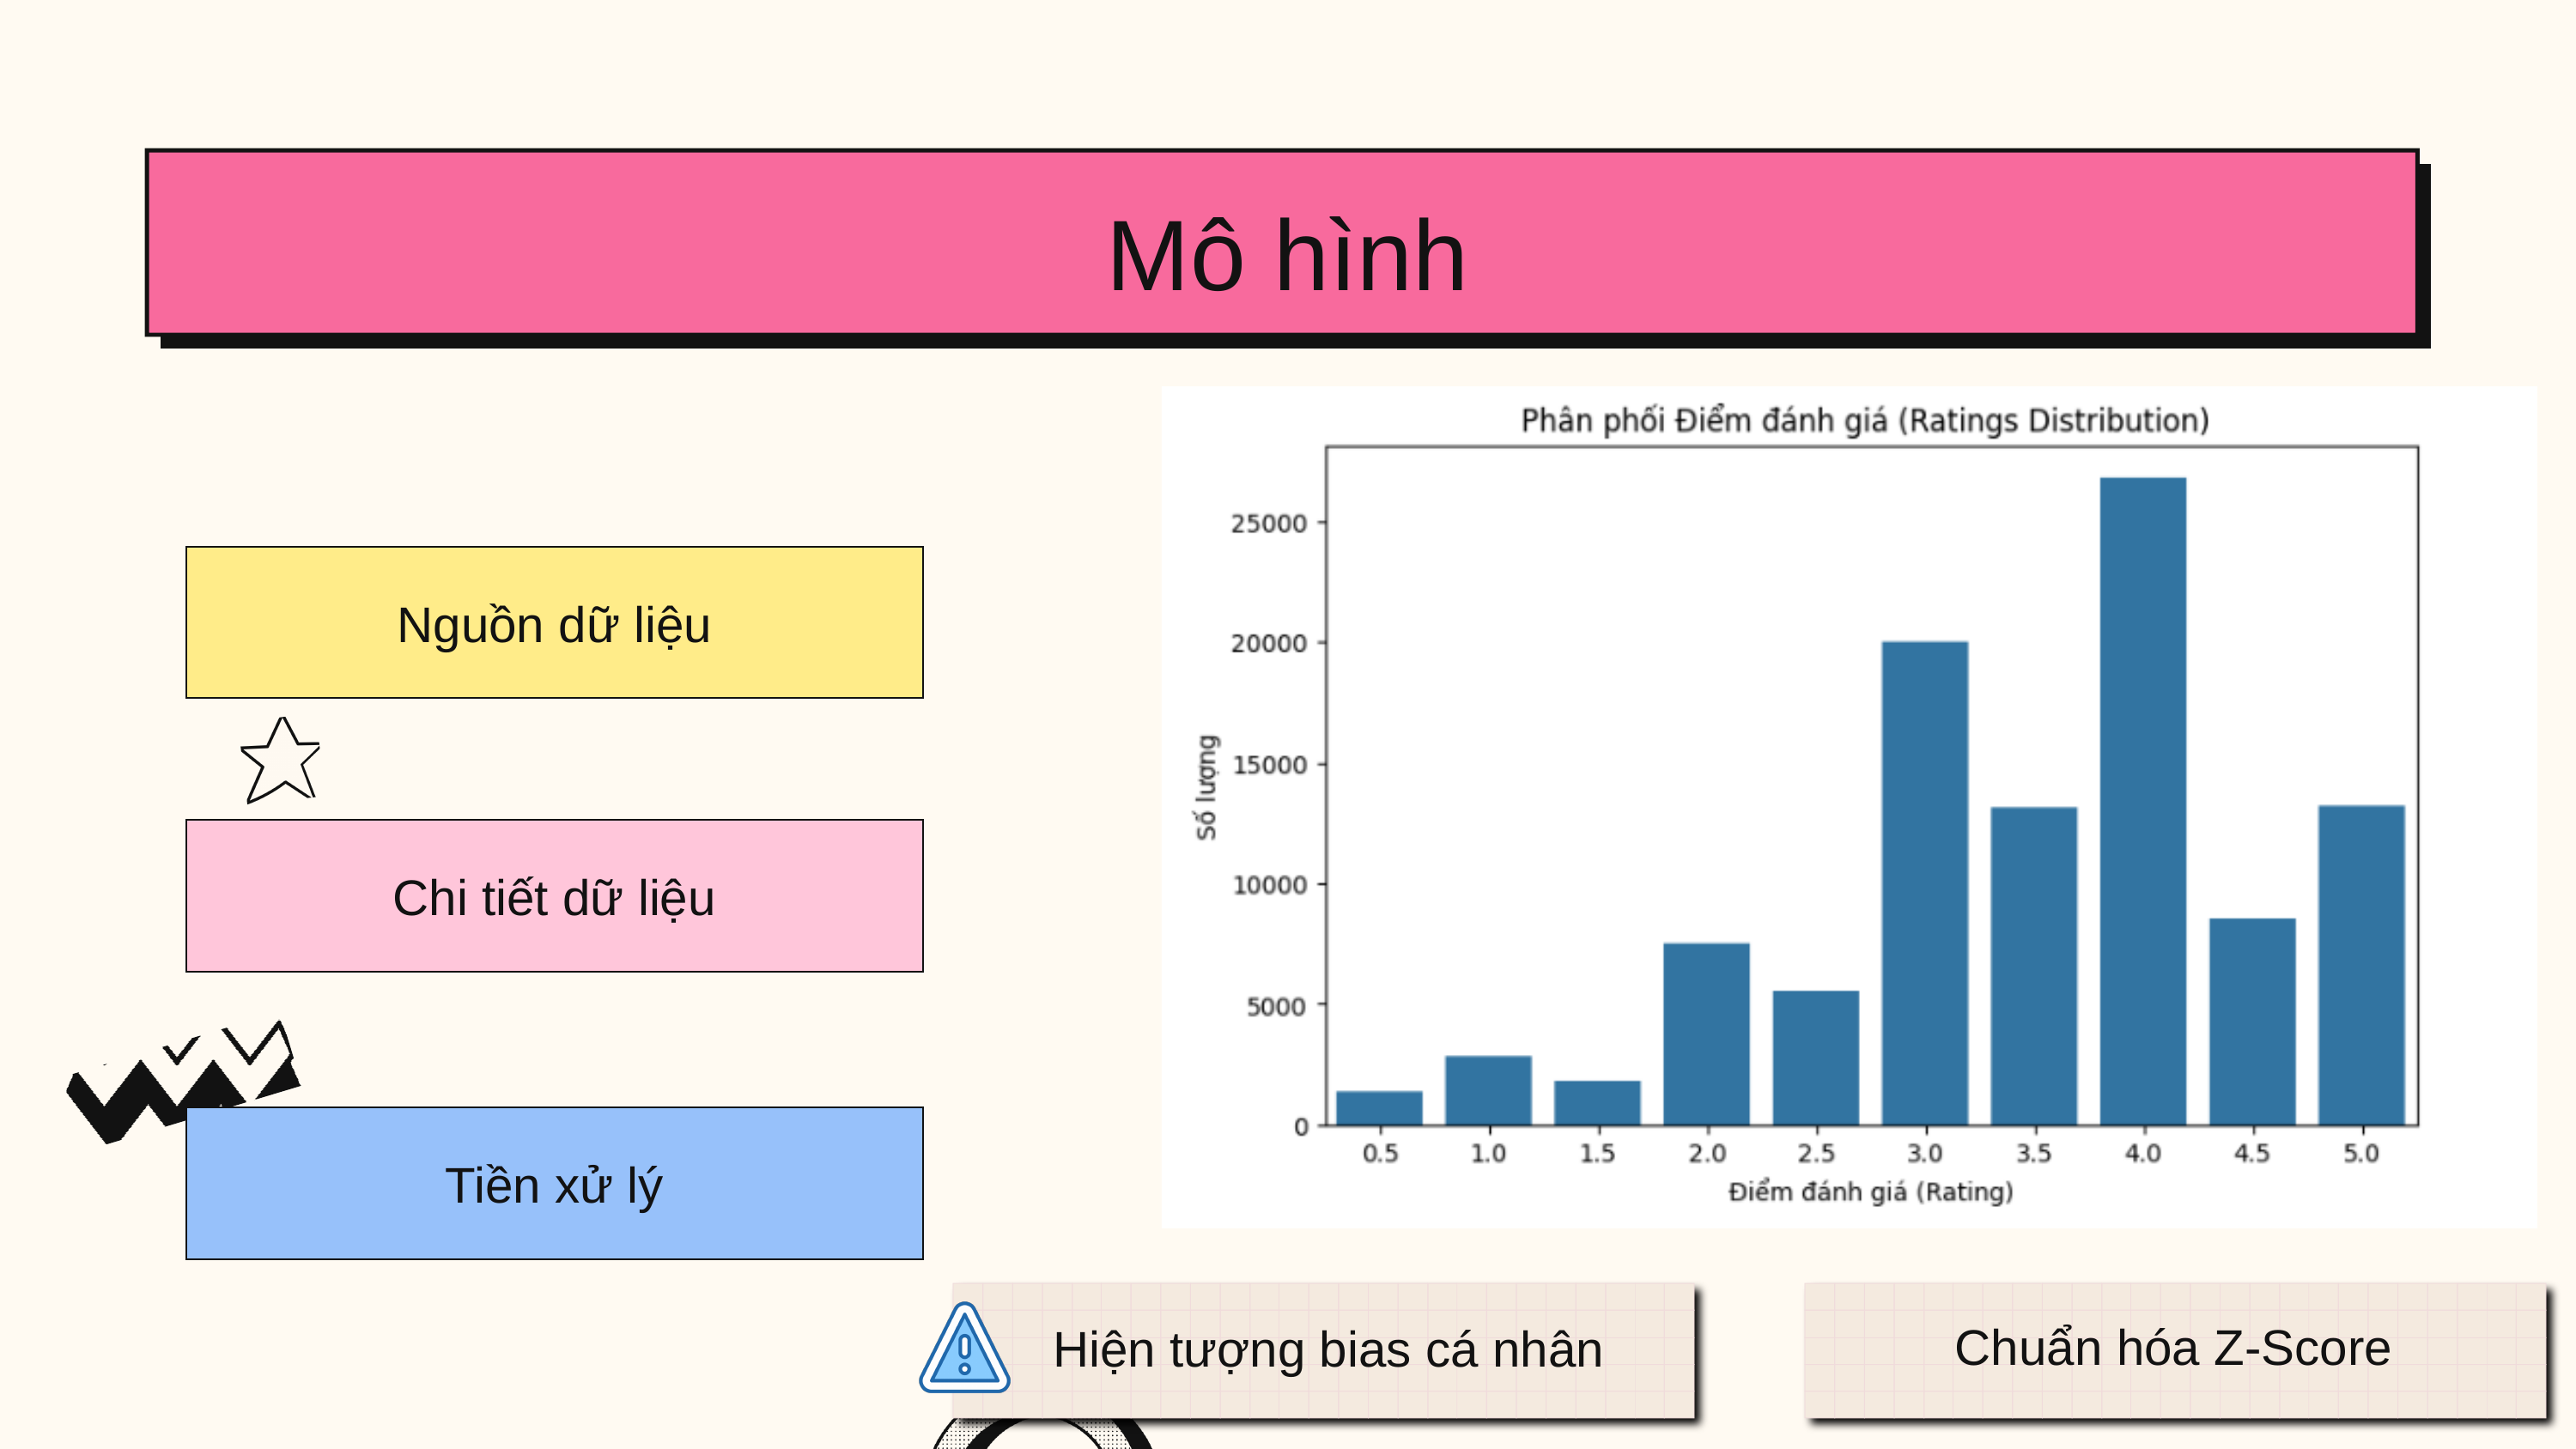

Mô hình

Nguồn dữ liệu

Chi tiết dữ liệu

Tiền xử lý

Chuẩn hóa Z-Score
Hiện tượng bias cá nhân